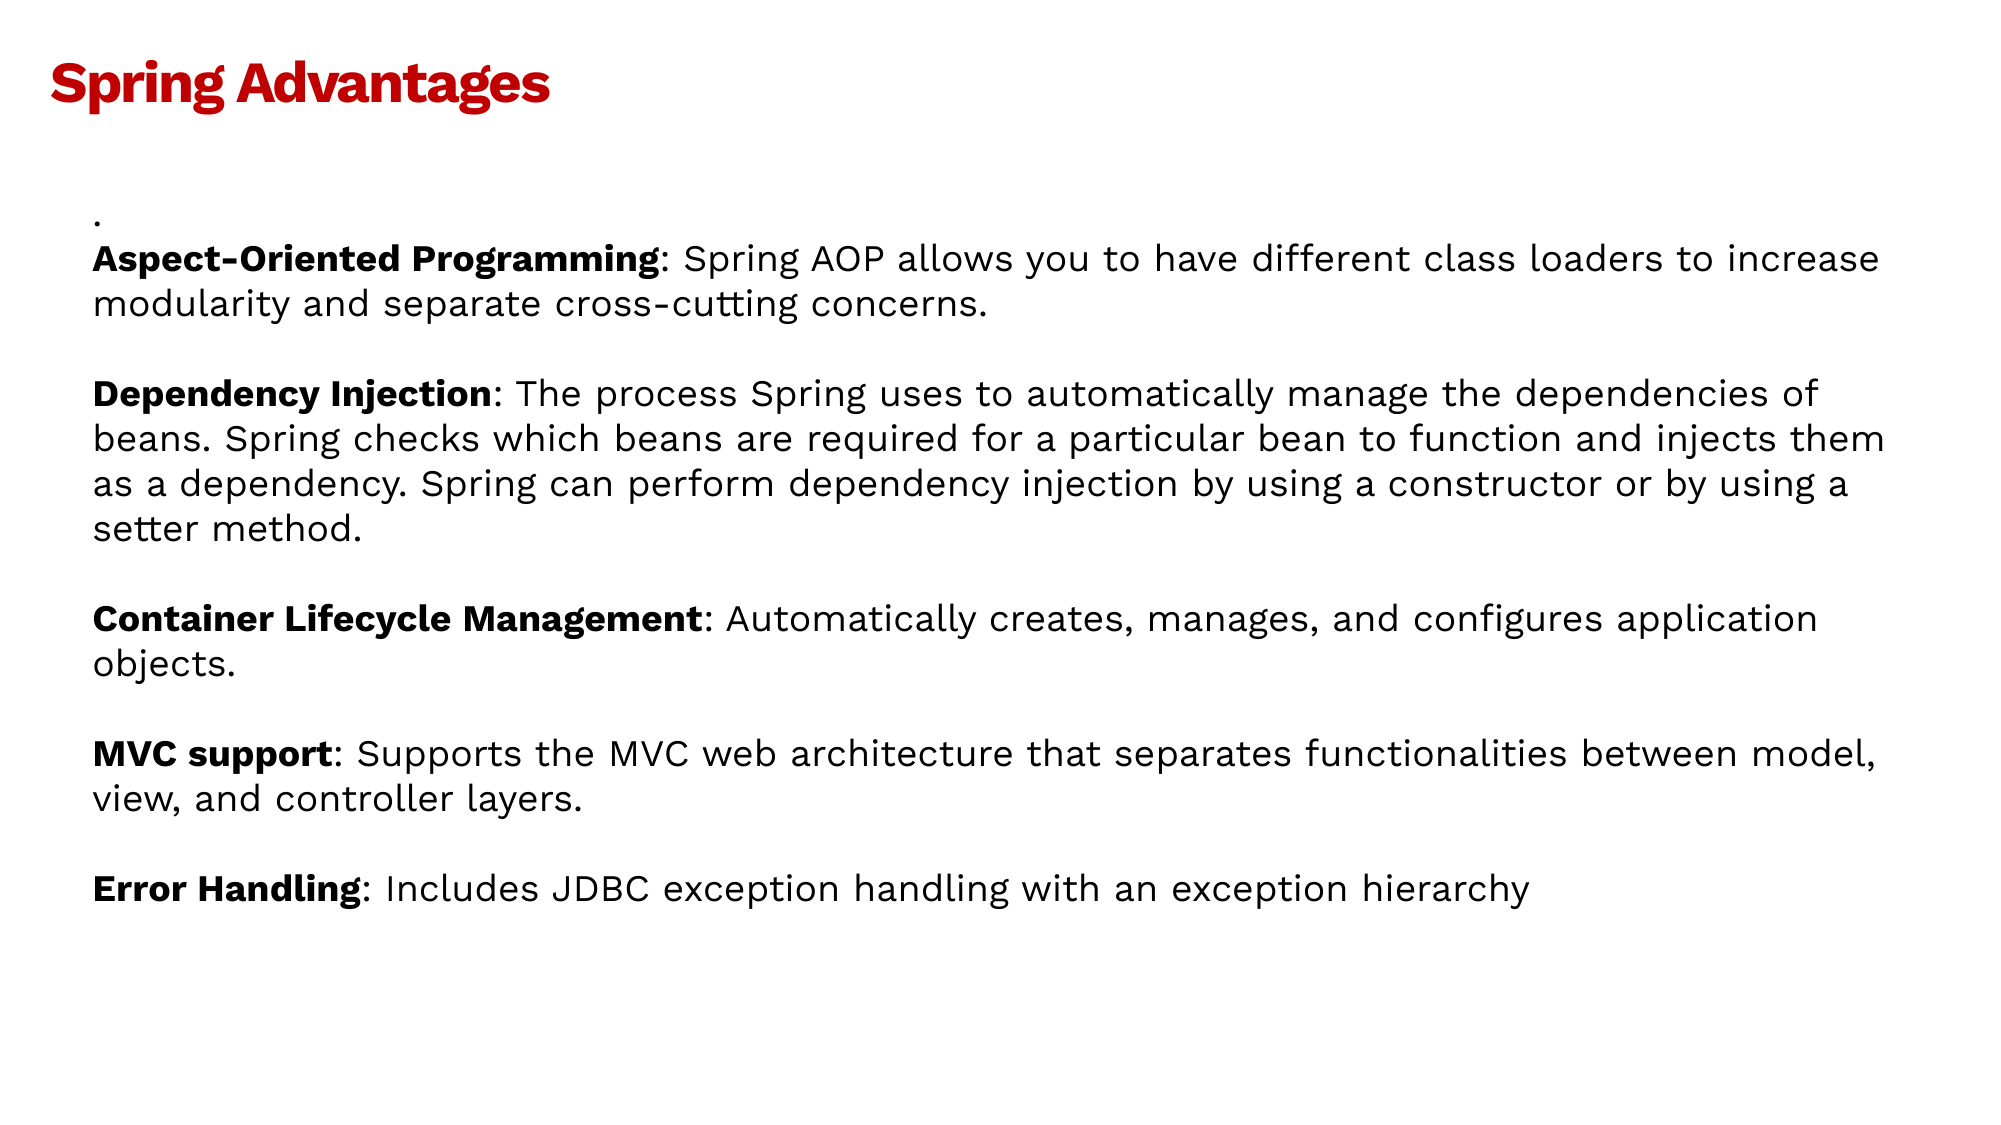

Spring Advantages
.
Aspect-Oriented Programming: Spring AOP allows you to have different class loaders to increase modularity and separate cross-cutting concerns.

Dependency Injection: The process Spring uses to automatically manage the dependencies of beans. Spring checks which beans are required for a particular bean to function and injects them as a dependency. Spring can perform dependency injection by using a constructor or by using a setter method.

Container Lifecycle Management: Automatically creates, manages, and configures application objects.

MVC support: Supports the MVC web architecture that separates functionalities between model, view, and controller layers.

Error Handling: Includes JDBC exception handling with an exception hierarchy